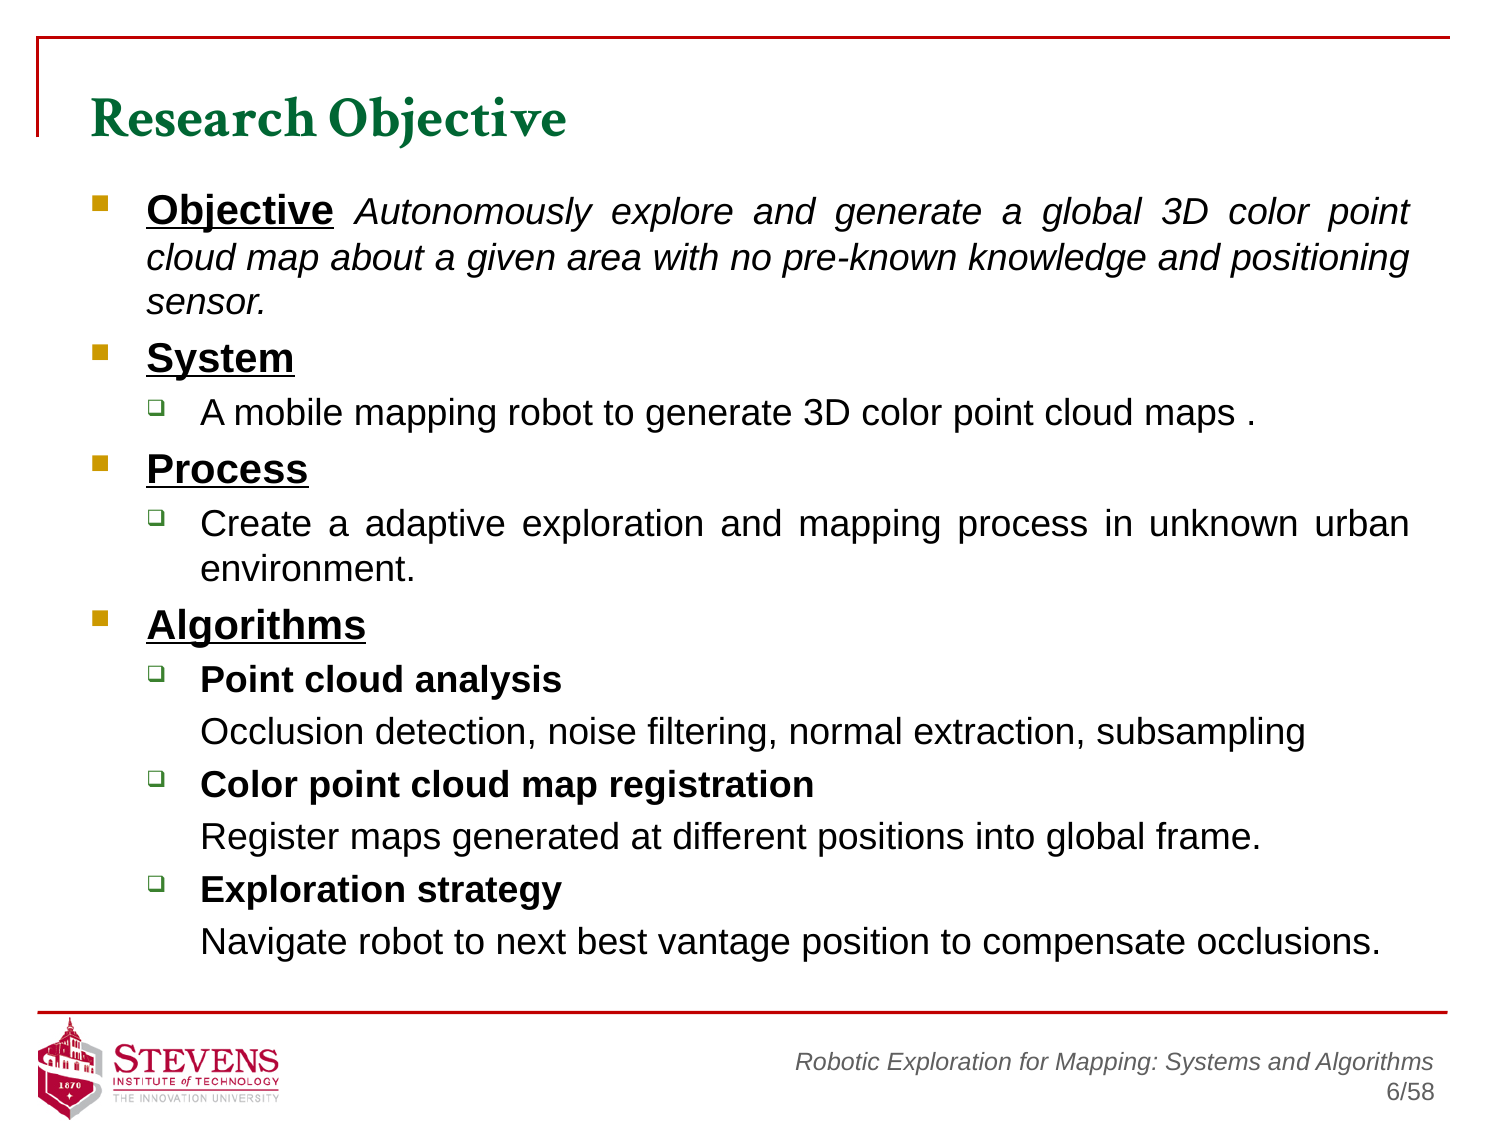

# Research Objective
Objective Autonomously explore and generate a global 3D color point cloud map about a given area with no pre-known knowledge and positioning sensor.
System
A mobile mapping robot to generate 3D color point cloud maps .
Process
Create a adaptive exploration and mapping process in unknown urban environment.
Algorithms
Point cloud analysis
Occlusion detection, noise filtering, normal extraction, subsampling
Color point cloud map registration
Register maps generated at different positions into global frame.
Exploration strategy
Navigate robot to next best vantage position to compensate occlusions.